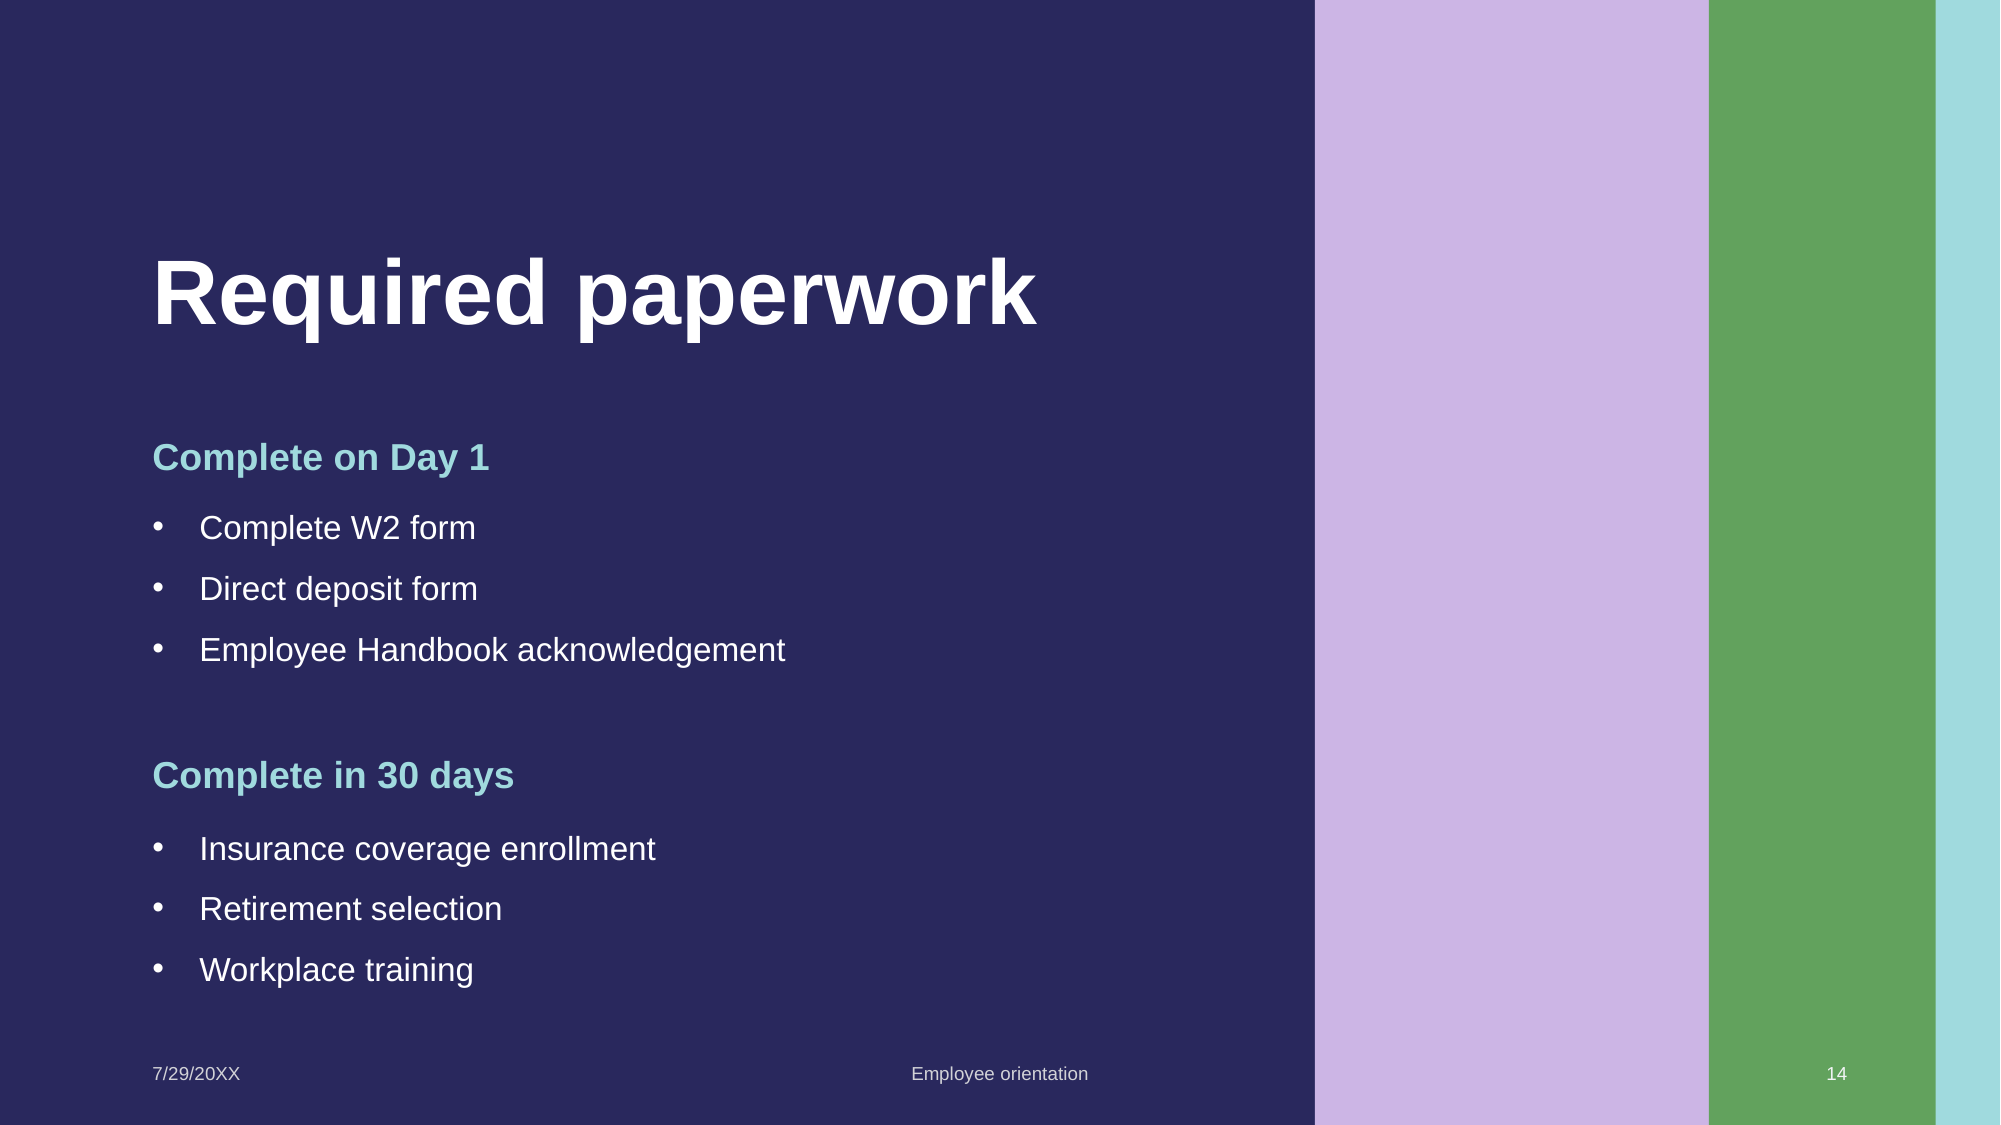

# Required paperwork
Complete on Day 1

Complete W2 form
Direct deposit form
Employee Handbook acknowledgement

Complete in 30 days
Insurance coverage enrollment
Retirement selection
Workplace training
7/29/20XX
Employee orientation
14